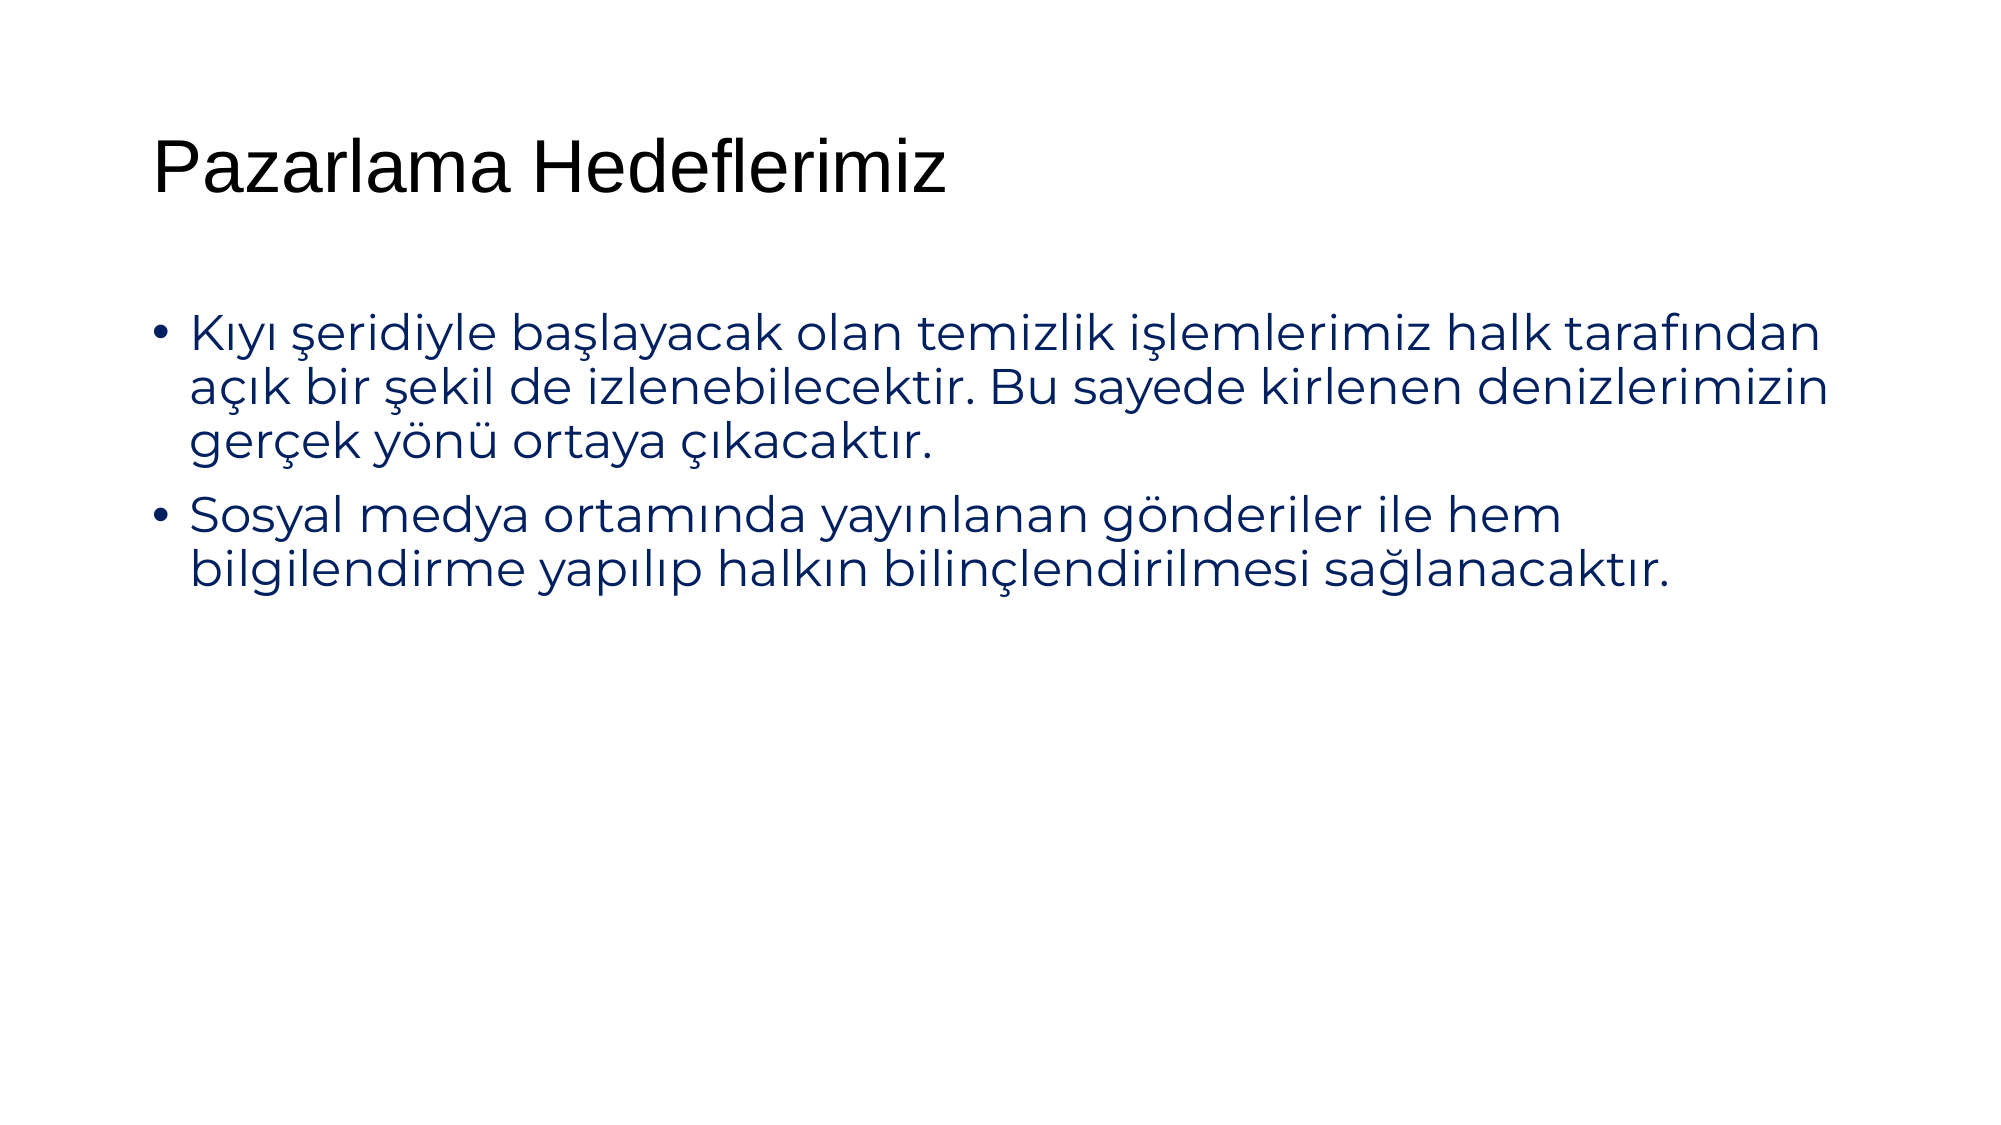

# Pazarlama Hedeflerimiz
Kıyı şeridiyle başlayacak olan temizlik işlemlerimiz halk tarafından açık bir şekil de izlenebilecektir. Bu sayede kirlenen denizlerimizin gerçek yönü ortaya çıkacaktır.
Sosyal medya ortamında yayınlanan gönderiler ile hem bilgilendirme yapılıp halkın bilinçlendirilmesi sağlanacaktır.